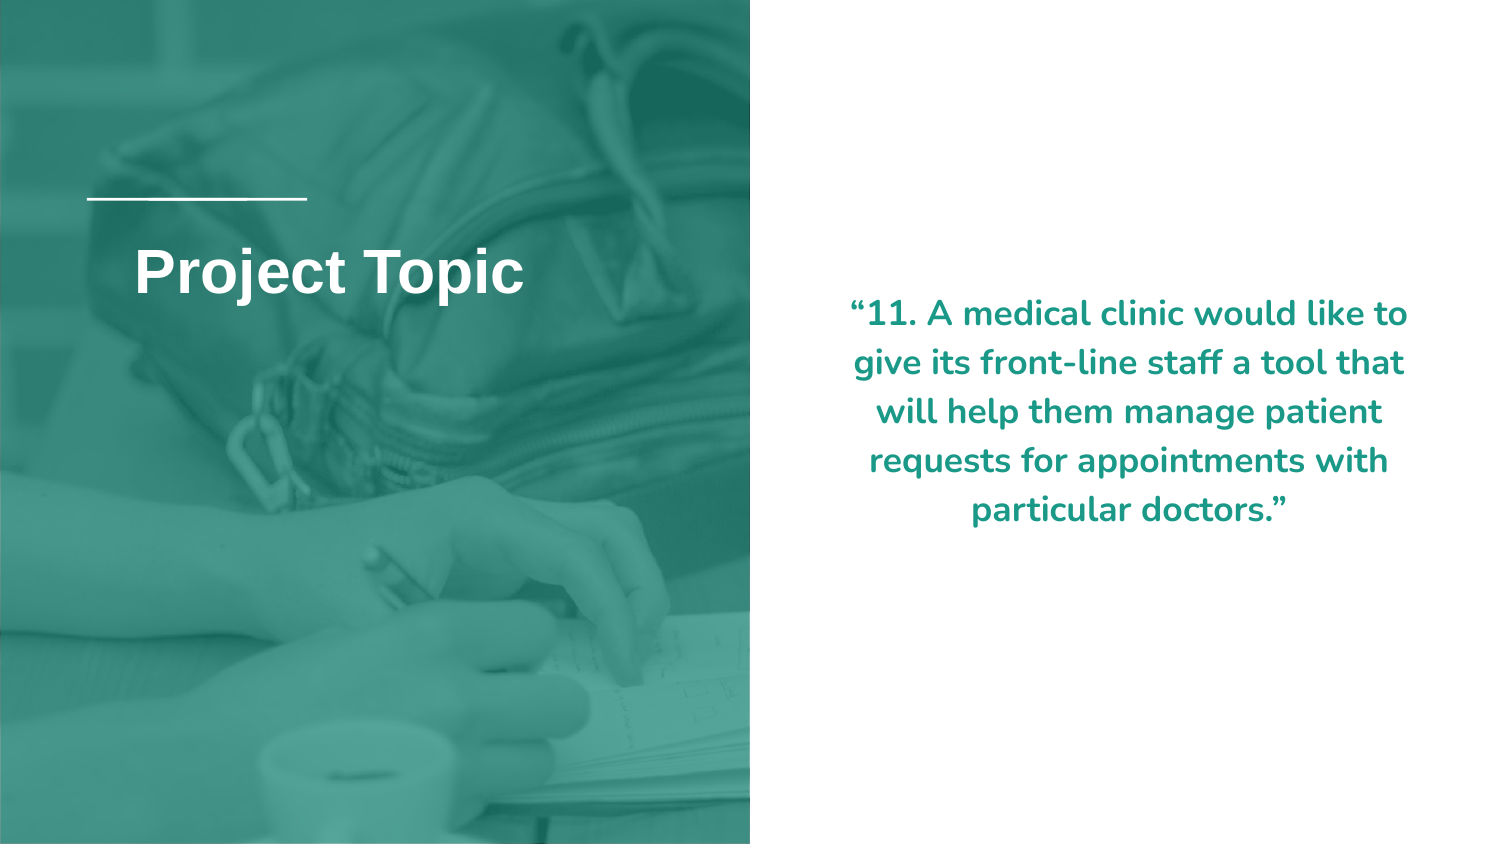

# Project Topic
“11. A medical clinic would like to give its front-line staff a tool that will help them manage patient requests for appointments with particular doctors.”